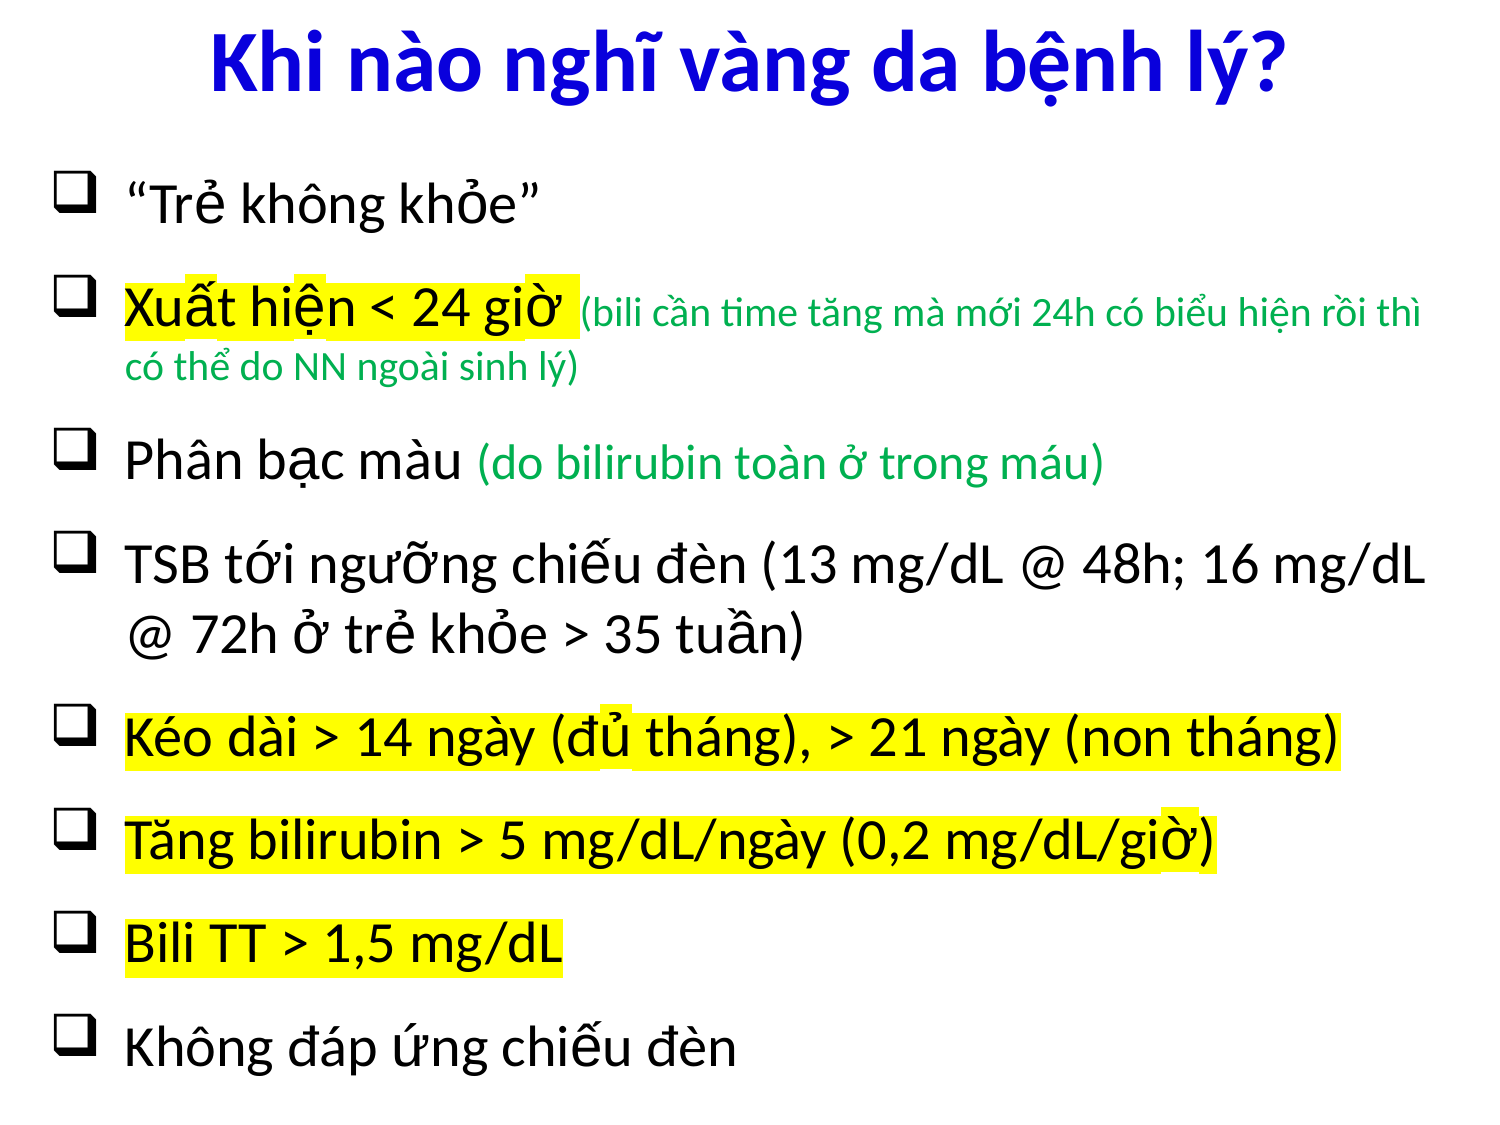

Khi nào nghĩ vàng da bệnh lý?
“Trẻ không khỏe”
Xuất hiện < 24 giờ (bili cần time tăng mà mới 24h có biểu hiện rồi thì có thể do NN ngoài sinh lý)
Phân bạc màu (do bilirubin toàn ở trong máu)
TSB tới ngưỡng chiếu đèn (13 mg/dL @ 48h; 16 mg/dL @ 72h ở trẻ khỏe > 35 tuần)
Kéo dài > 14 ngày (đủ tháng), > 21 ngày (non tháng)
Tăng bilirubin > 5 mg/dL/ngày (0,2 mg/dL/giờ)
Bili TT > 1,5 mg/dL
Không đáp ứng chiếu đèn